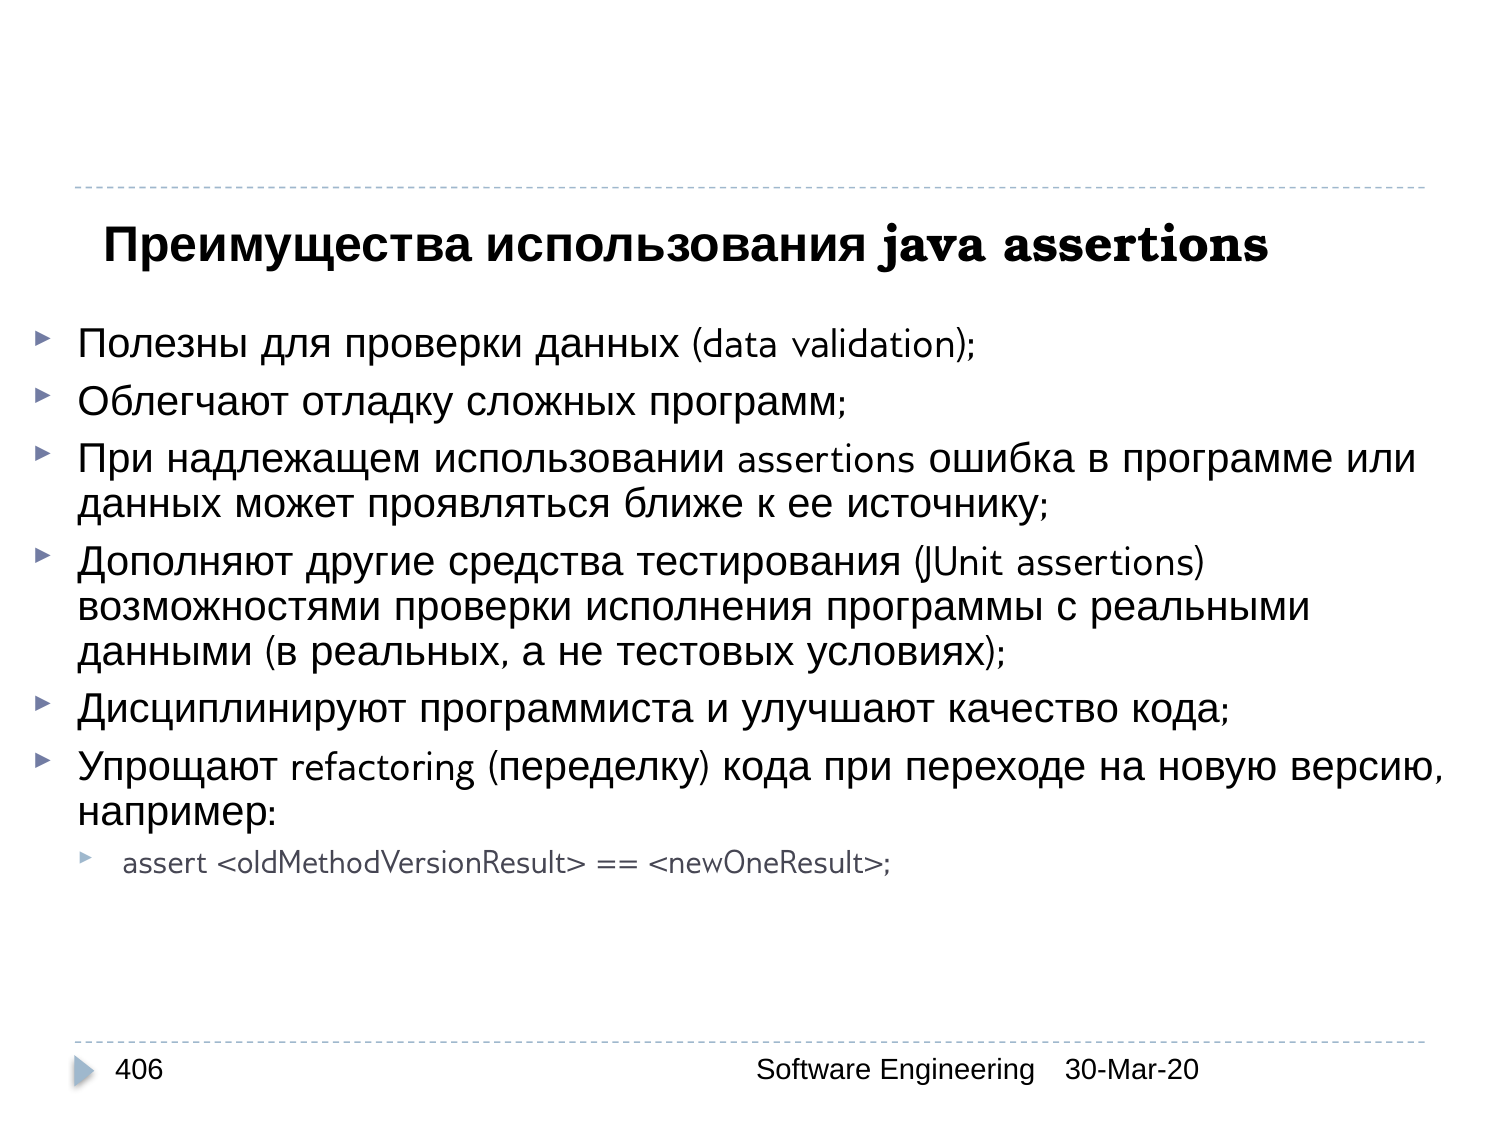

# Преимущества использования java assertions
Полезны для проверки данных (data validation);
Облегчают отладку сложных программ;
При надлежащем использовании assertions ошибка в программе или данных может проявляться ближе к ее источнику;
Дополняют другие средства тестирования (JUnit assertions) возможностями проверки исполнения программы с реальными данными (в реальных, а не тестовых условиях);
Дисциплинируют программиста и улучшают качество кода;
Упрощают refactoring (переделку) кода при переходе на новую версию, например:
assert <oldMethodVersionResult> == <newOneResult>;

406
Software Engineering
30-Mar-20